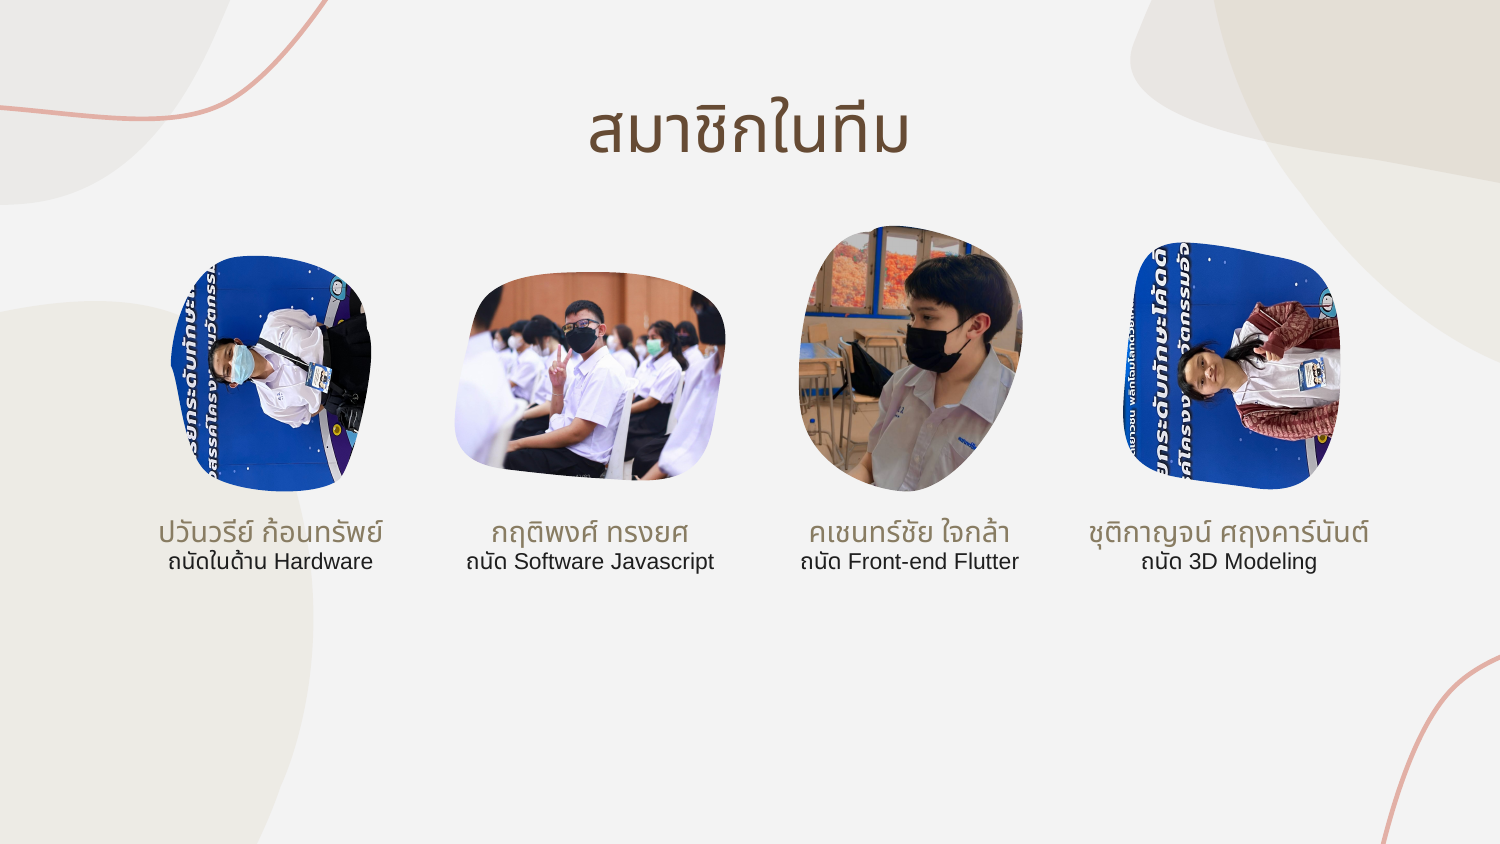

สมาชิกในทีม

# ปวันวรีย์ ก้อนทรัพย์
กฤติพงศ์ ทรงยศ
คเชนทร์ชัย ใจกล้า
ชุติกาญจน์ ศฤงคาร์นันต์
ถนัดในด้าน Hardware
ถนัด Software Javascript
ถนัด Front-end Flutter
ถนัด 3D Modeling